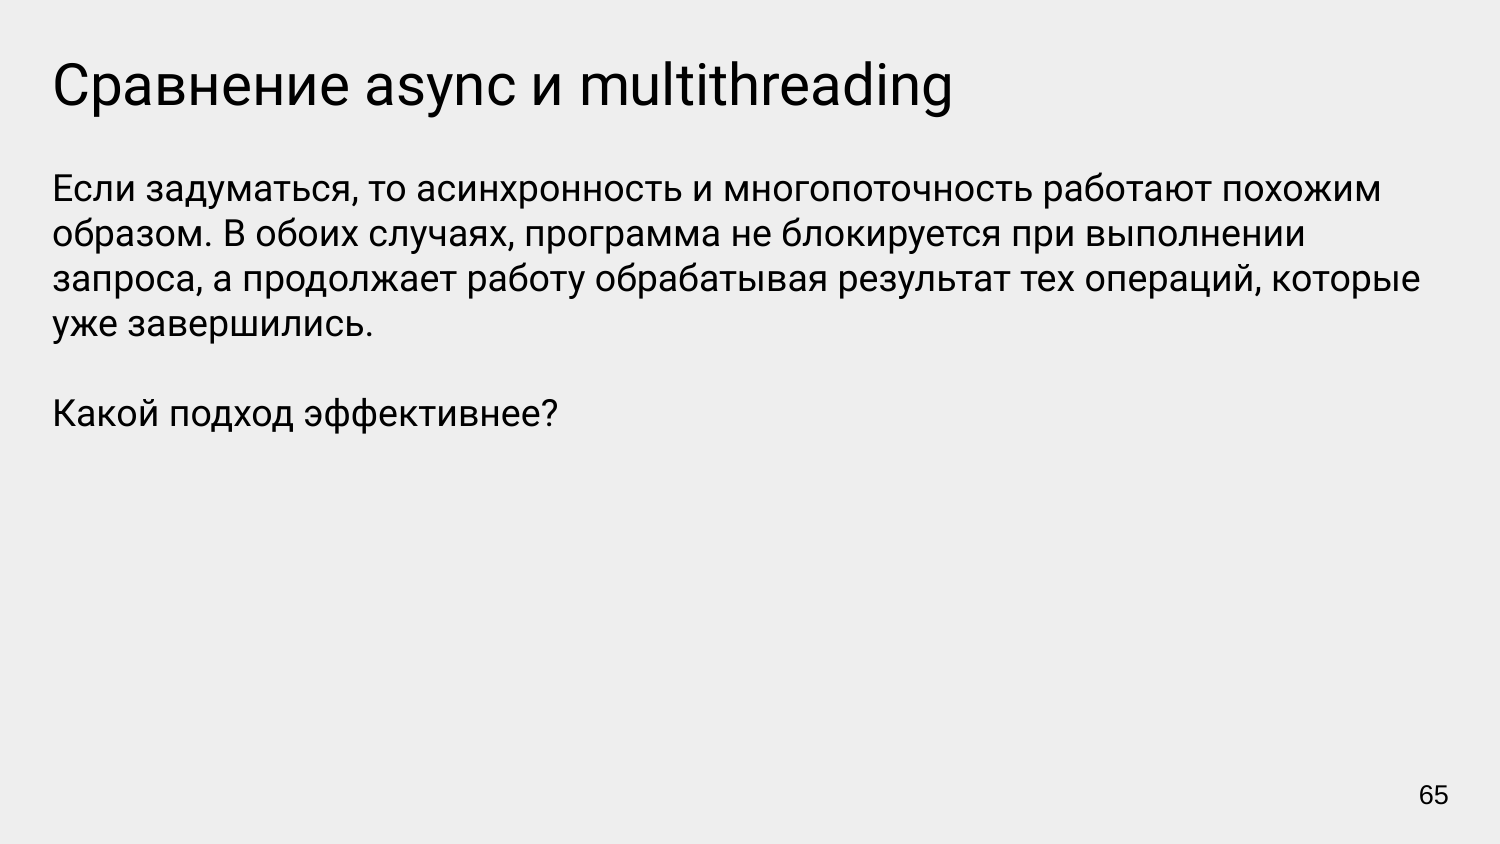

# Сравнение async и multithreading
Если задуматься, то асинхронность и многопоточность работают похожим образом. В обоих случаях, программа не блокируется при выполнении запроса, а продолжает работу обрабатывая результат тех операций, которые уже завершились.

Какой подход эффективнее?
65